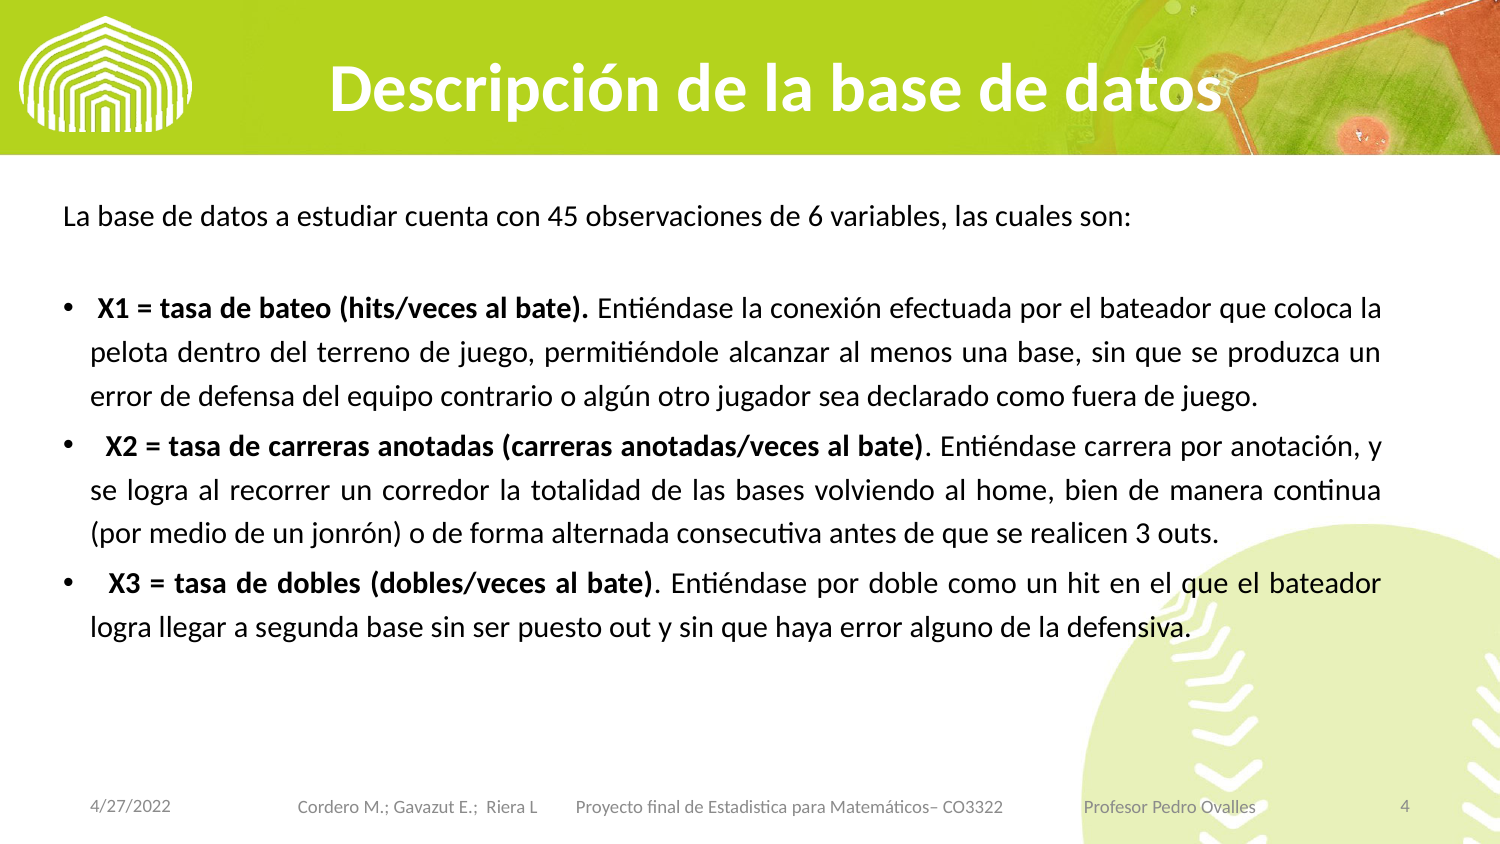

# Descripción de la base de datos
La base de datos a estudiar cuenta con 45 observaciones de 6 variables, las cuales son:

 X1 = tasa de bateo (hits/veces al bate). Entiéndase la conexión efectuada por el bateador que coloca la pelota dentro del terreno de juego, permitiéndole alcanzar al menos una base, sin que se produzca un error de defensa del equipo contrario o algún otro jugador sea declarado como fuera de juego.
  X2 = tasa de carreras anotadas (carreras anotadas/veces al bate). Entiéndase carrera por anotación, y se logra al recorrer un corredor la totalidad de las bases volviendo al home, bien de manera continua (por medio de un jonrón) o de forma alternada consecutiva antes de que se realicen 3 outs.
  X3 = tasa de dobles (dobles/veces al bate). Entiéndase por doble como un hit en el que el bateador logra llegar a segunda base sin ser puesto out y sin que haya error alguno de la defensiva.

4/27/2022
4
Cordero M.; Gavazut E.;  Riera L         Proyecto final de Estadistica para Matemáticos– CO3322                   Profesor Pedro Ovalles